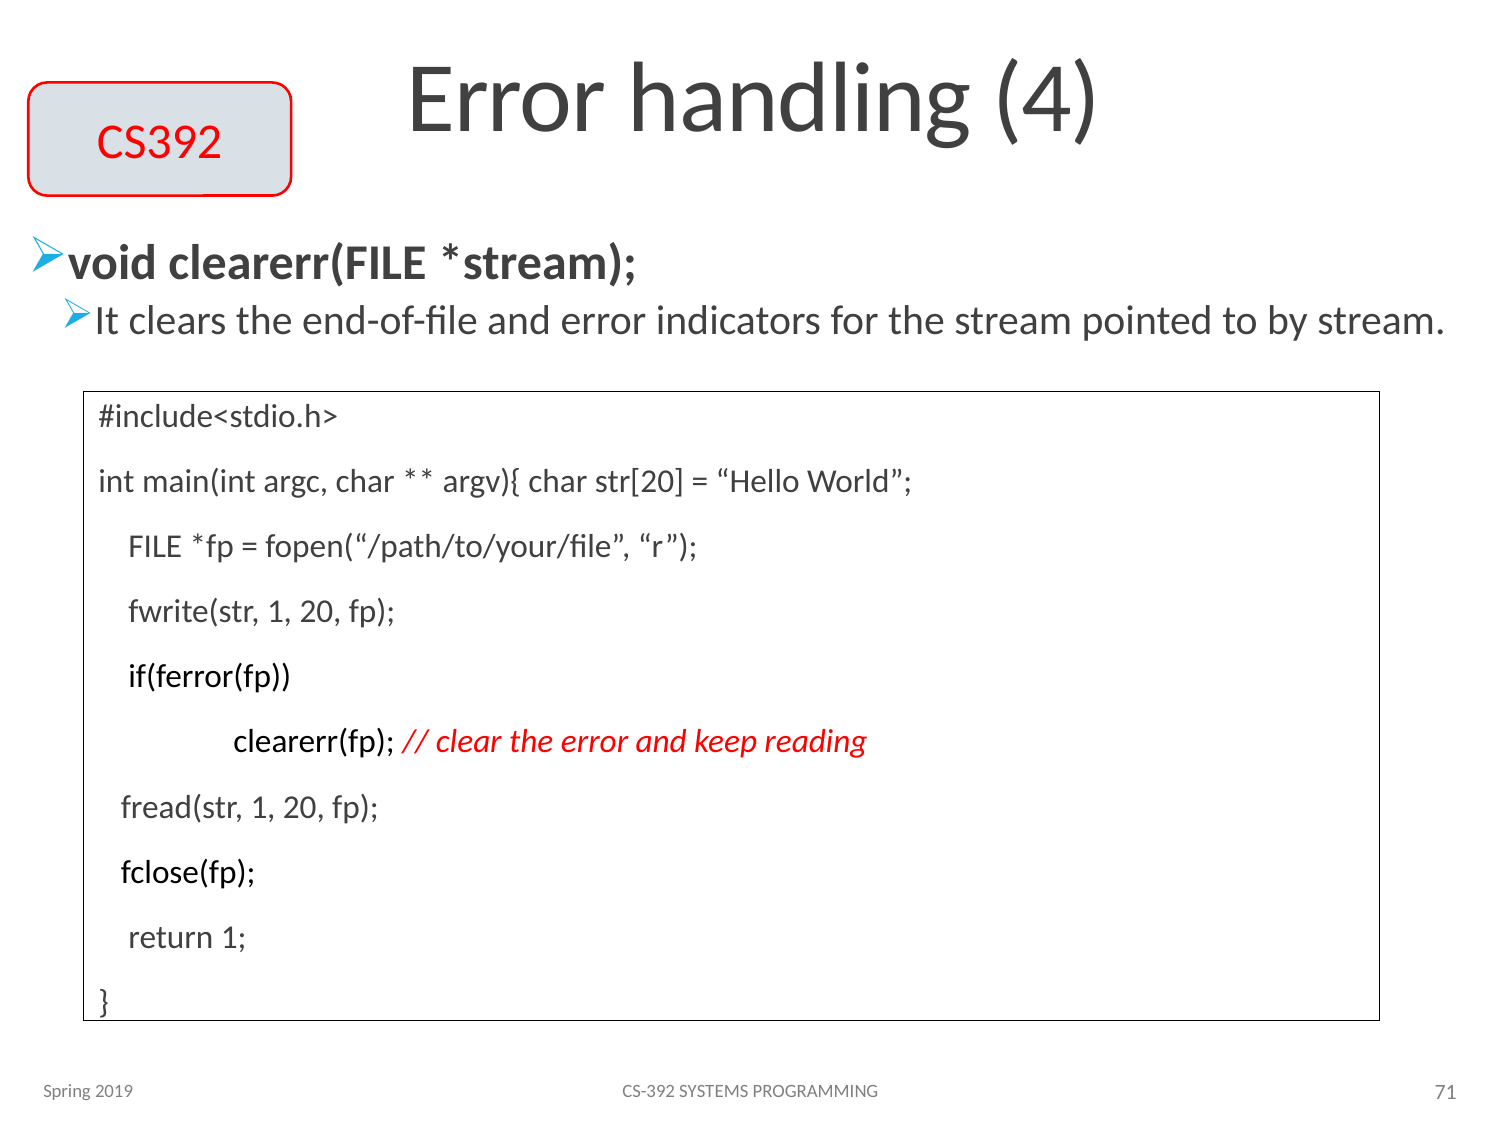

# Error handling (4)
CS392
void clearerr(FILE *stream);
It clears the end-of-file and error indicators for the stream pointed to by stream.

#include<stdio.h>
int main(int argc, char ** argv){ char str[20] = “Hello World”;
    FILE *fp = fopen(“/path/to/your/file”, “r”);
    fwrite(str, 1, 20, fp);
    if(ferror(fp))
  	clearerr(fp); // clear the error and keep reading
     fread(str, 1, 20, fp);
   fclose(fp);
    return 1;
}

Spring 2019
CS-392 Systems Programming
71